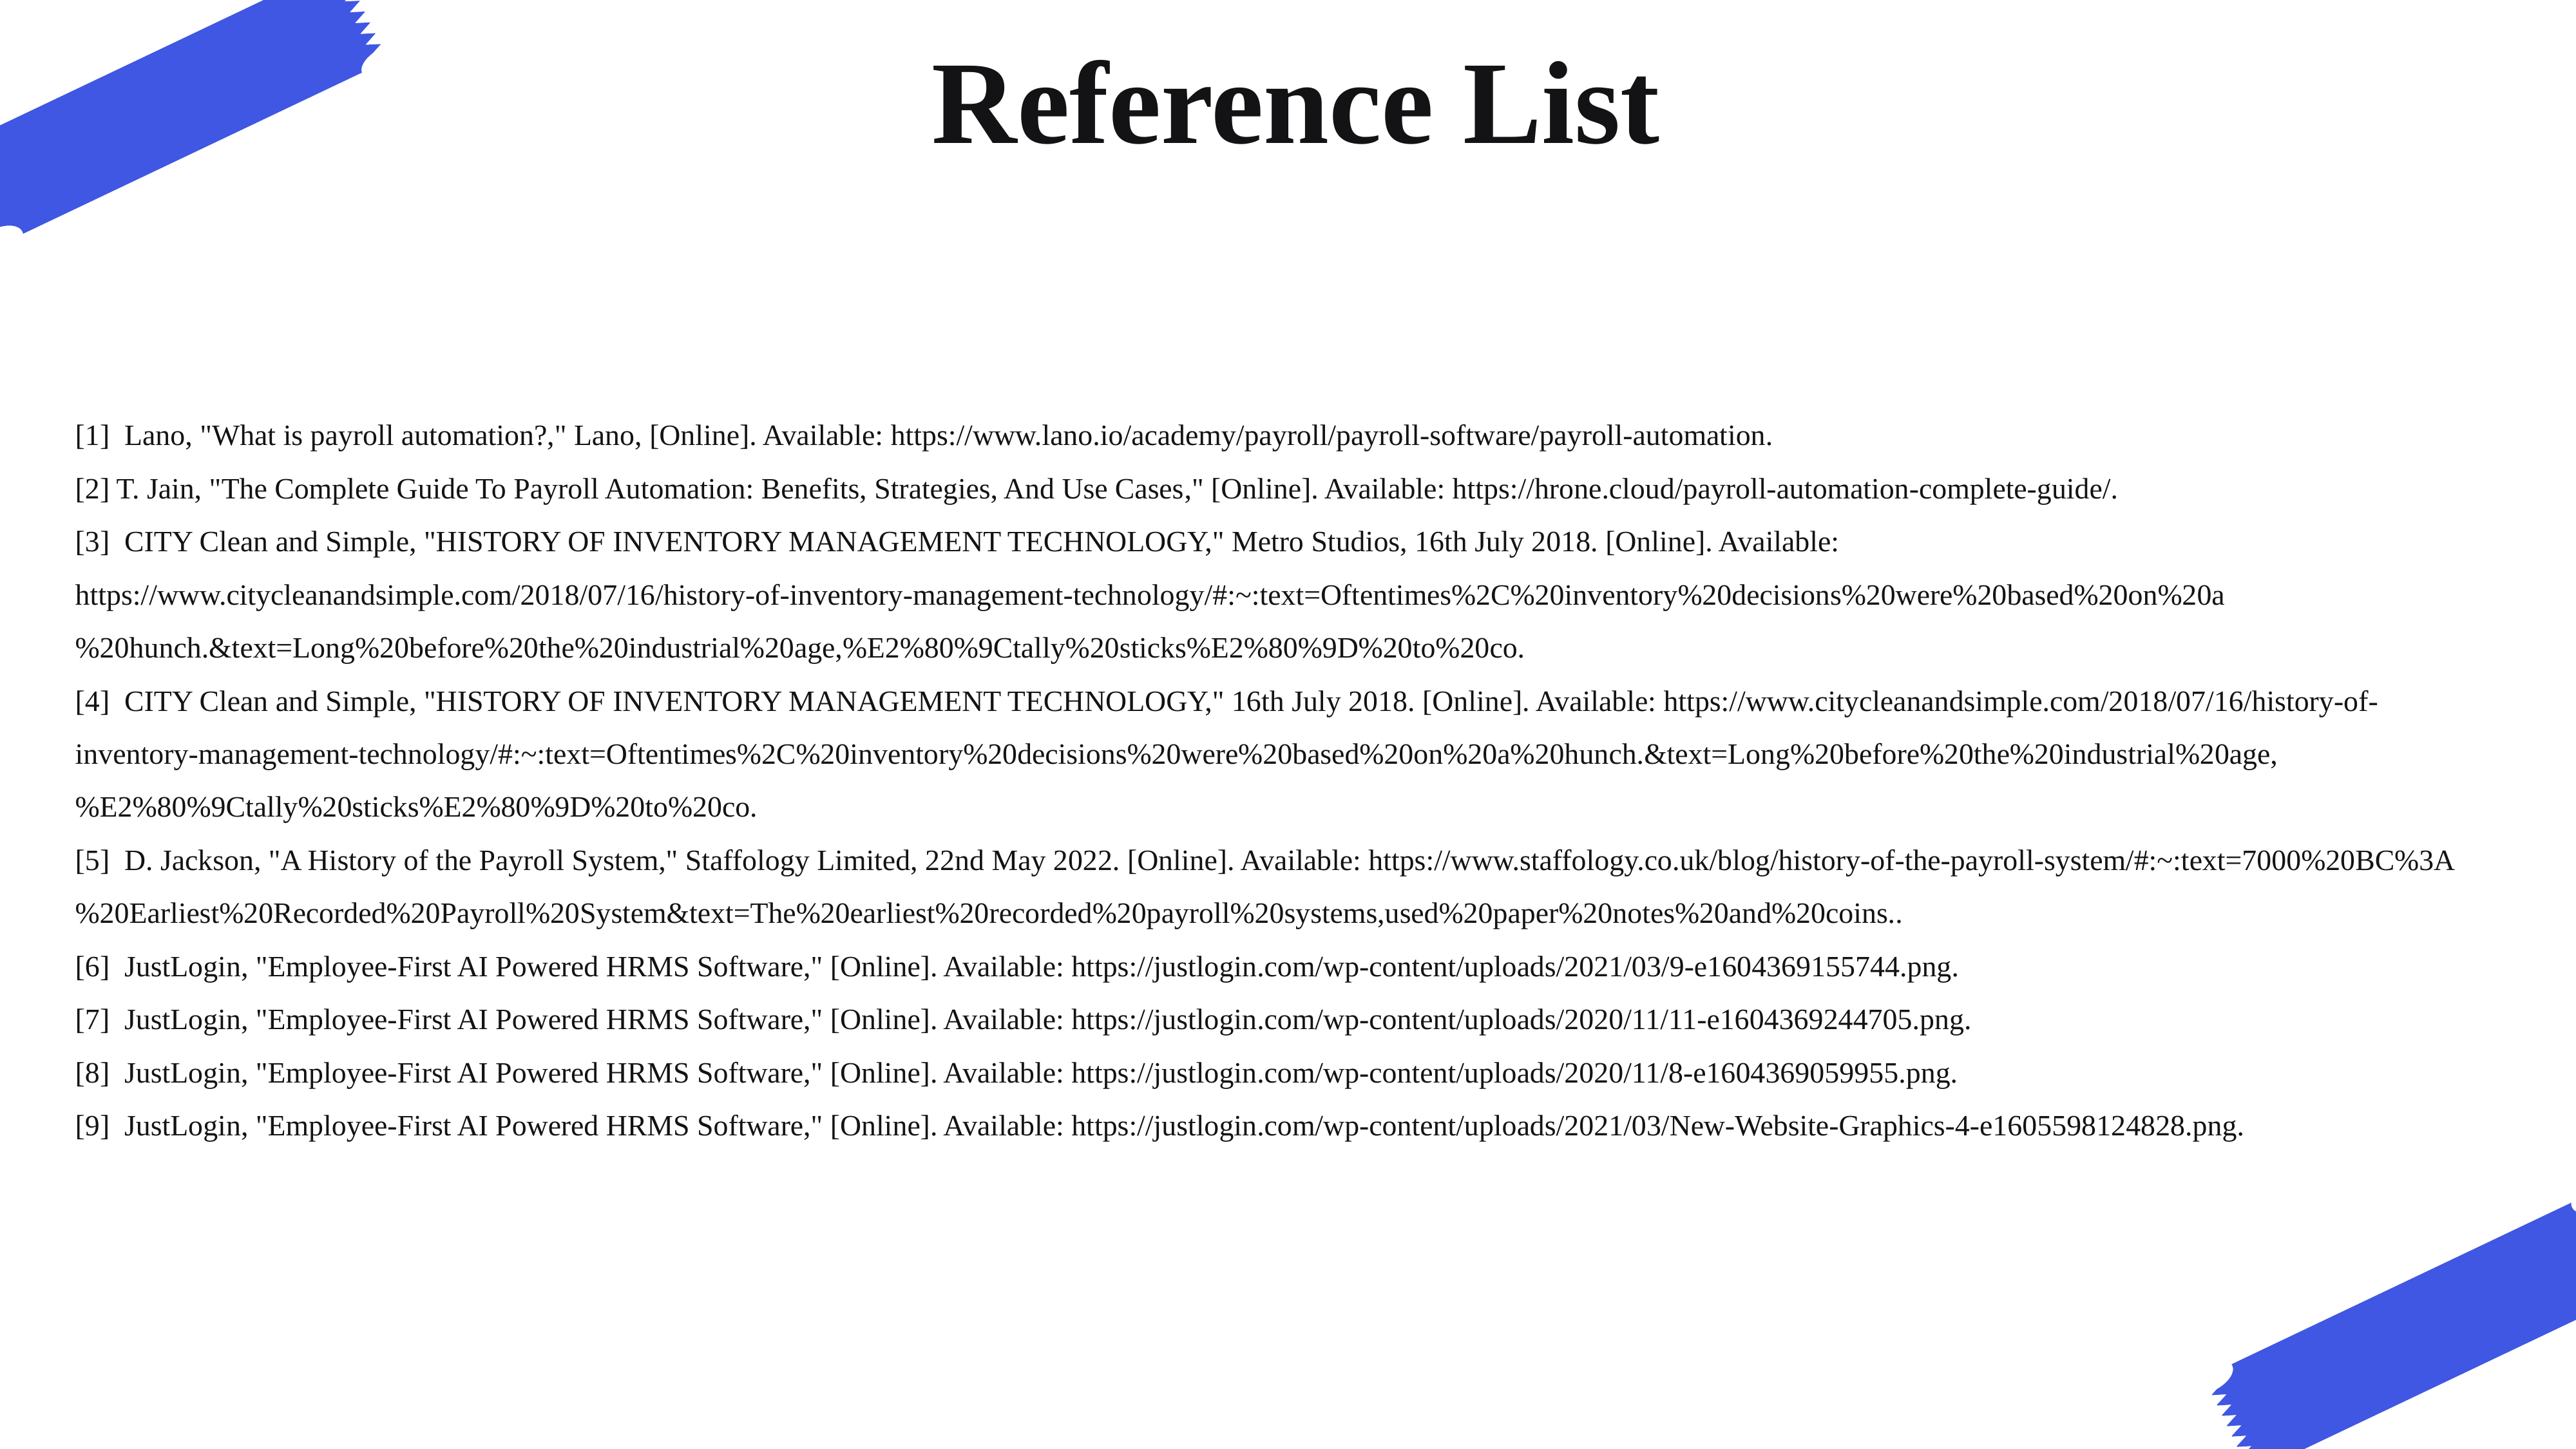

Reference List

[1]  Lano, "What is payroll automation?," Lano, [Online]. Available: https://www.lano.io/academy/payroll/payroll-software/payroll-automation.
[2] T. Jain, "The Complete Guide To Payroll Automation: Benefits, Strategies, And Use Cases," [Online]. Available: https://hrone.cloud/payroll-automation-complete-guide/.
[3]  CITY Clean and Simple, "HISTORY OF INVENTORY MANAGEMENT TECHNOLOGY," Metro Studios, 16th July 2018. [Online]. Available: https://www.citycleanandsimple.com/2018/07/16/history-of-inventory-management-technology/#:~:text=Oftentimes%2C%20inventory%20decisions%20were%20based%20on%20a%20hunch.&text=Long%20before%20the%20industrial%20age,%E2%80%9Ctally%20sticks%E2%80%9D%20to%20co.
[4]  CITY Clean and Simple, "HISTORY OF INVENTORY MANAGEMENT TECHNOLOGY," 16th July 2018. [Online]. Available: https://www.citycleanandsimple.com/2018/07/16/history-of-inventory-management-technology/#:~:text=Oftentimes%2C%20inventory%20decisions%20were%20based%20on%20a%20hunch.&text=Long%20before%20the%20industrial%20age,%E2%80%9Ctally%20sticks%E2%80%9D%20to%20co.
[5]  D. Jackson, "A History of the Payroll System," Staffology Limited, 22nd May 2022. [Online]. Available: https://www.staffology.co.uk/blog/history-of-the-payroll-system/#:~:text=7000%20BC%3A%20Earliest%20Recorded%20Payroll%20System&text=The%20earliest%20recorded%20payroll%20systems,used%20paper%20notes%20and%20coins..
[6]  JustLogin, "Employee-First AI Powered HRMS Software," [Online]. Available: https://justlogin.com/wp-content/uploads/2021/03/9-e1604369155744.png.
[7]  JustLogin, "Employee-First AI Powered HRMS Software," [Online]. Available: https://justlogin.com/wp-content/uploads/2020/11/11-e1604369244705.png.
[8]  JustLogin, "Employee-First AI Powered HRMS Software," [Online]. Available: https://justlogin.com/wp-content/uploads/2020/11/8-e1604369059955.png.
[9]  JustLogin, "Employee-First AI Powered HRMS Software," [Online]. Available: https://justlogin.com/wp-content/uploads/2021/03/New-Website-Graphics-4-e1605598124828.png.